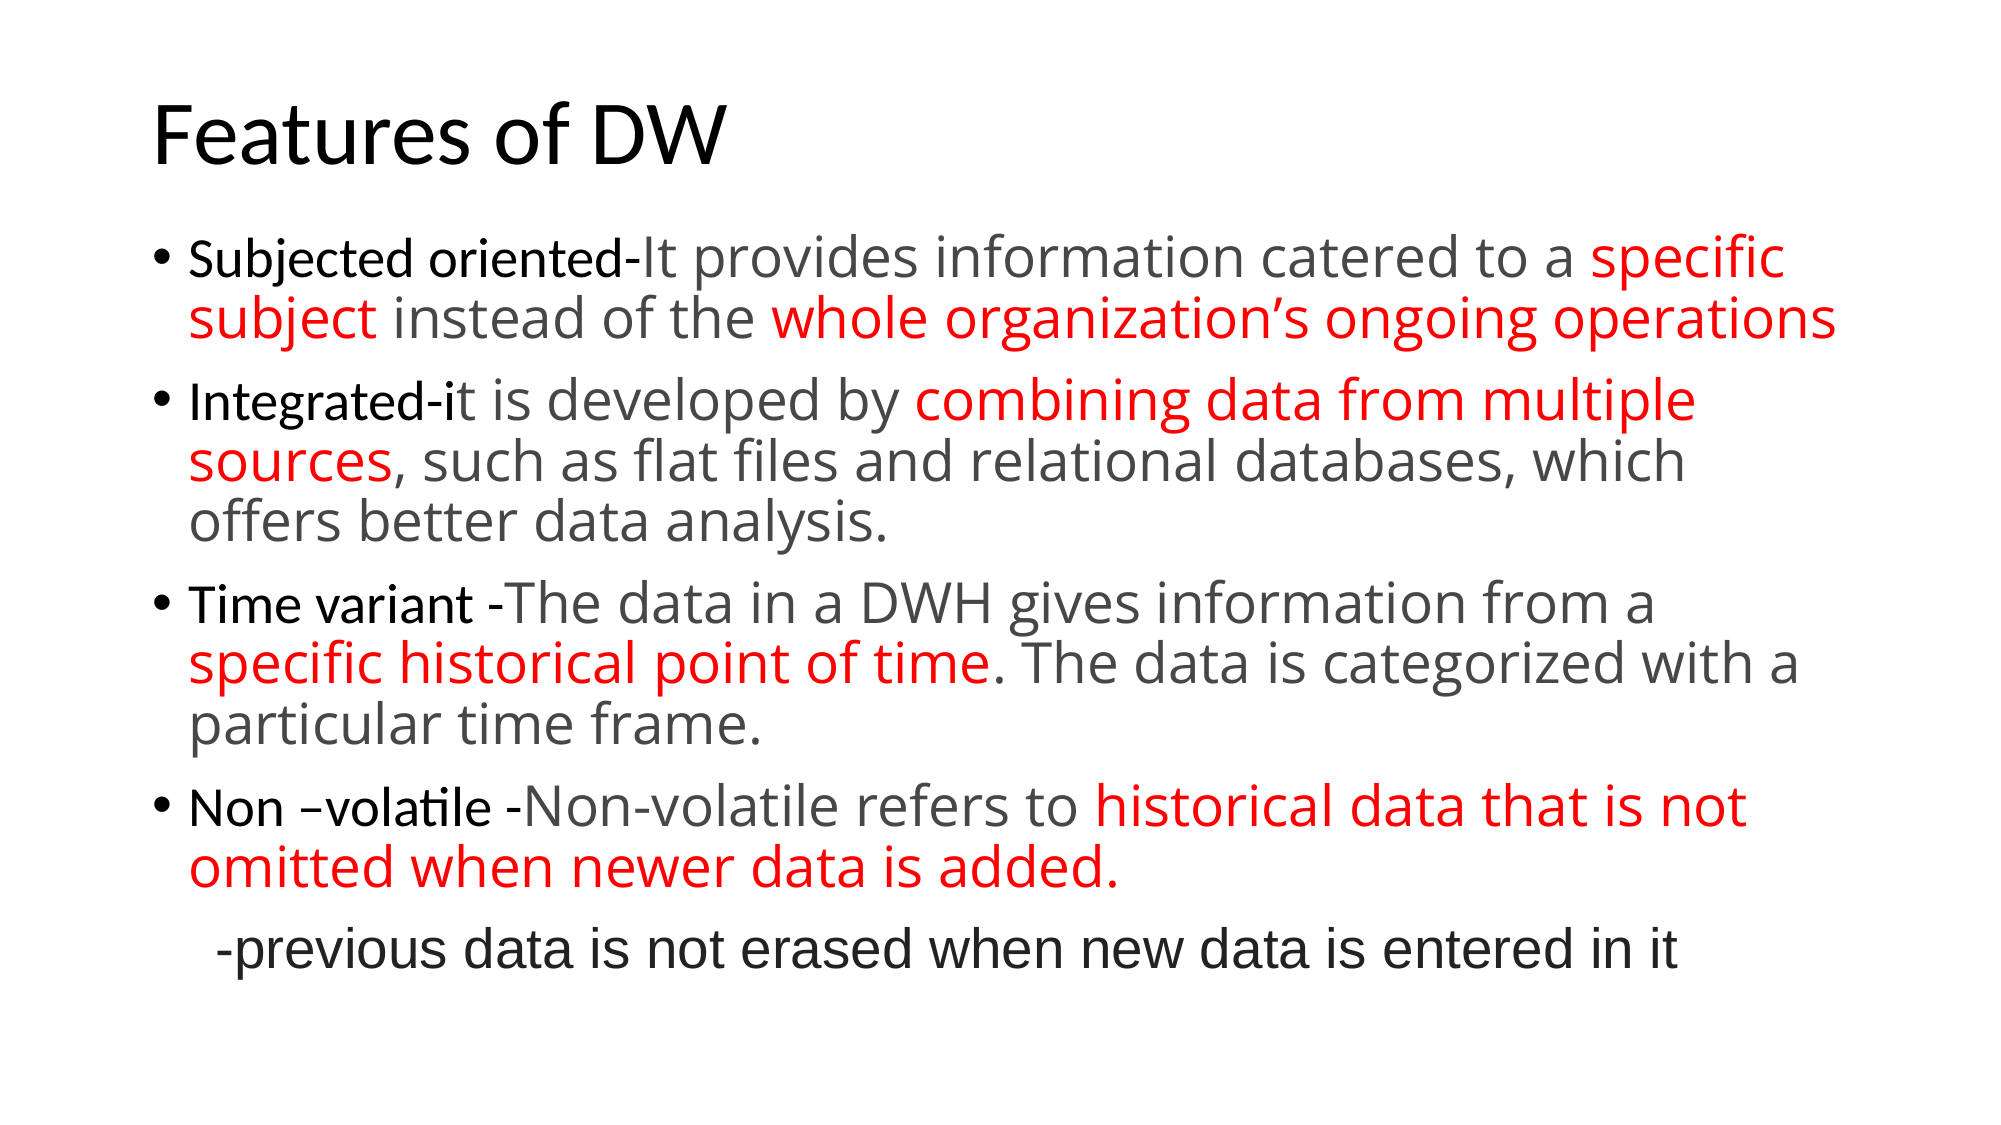

# Features of DW
Subjected oriented-It provides information catered to a specific subject instead of the whole organization’s ongoing operations
Integrated-it is developed by combining data from multiple sources, such as flat files and relational databases, which offers better data analysis.
Time variant -The data in a DWH gives information from a specific historical point of time. The data is categorized with a particular time frame.
Non –volatile -Non-volatile refers to historical data that is not omitted when newer data is added.
    -previous data is not erased when new data is entered in it